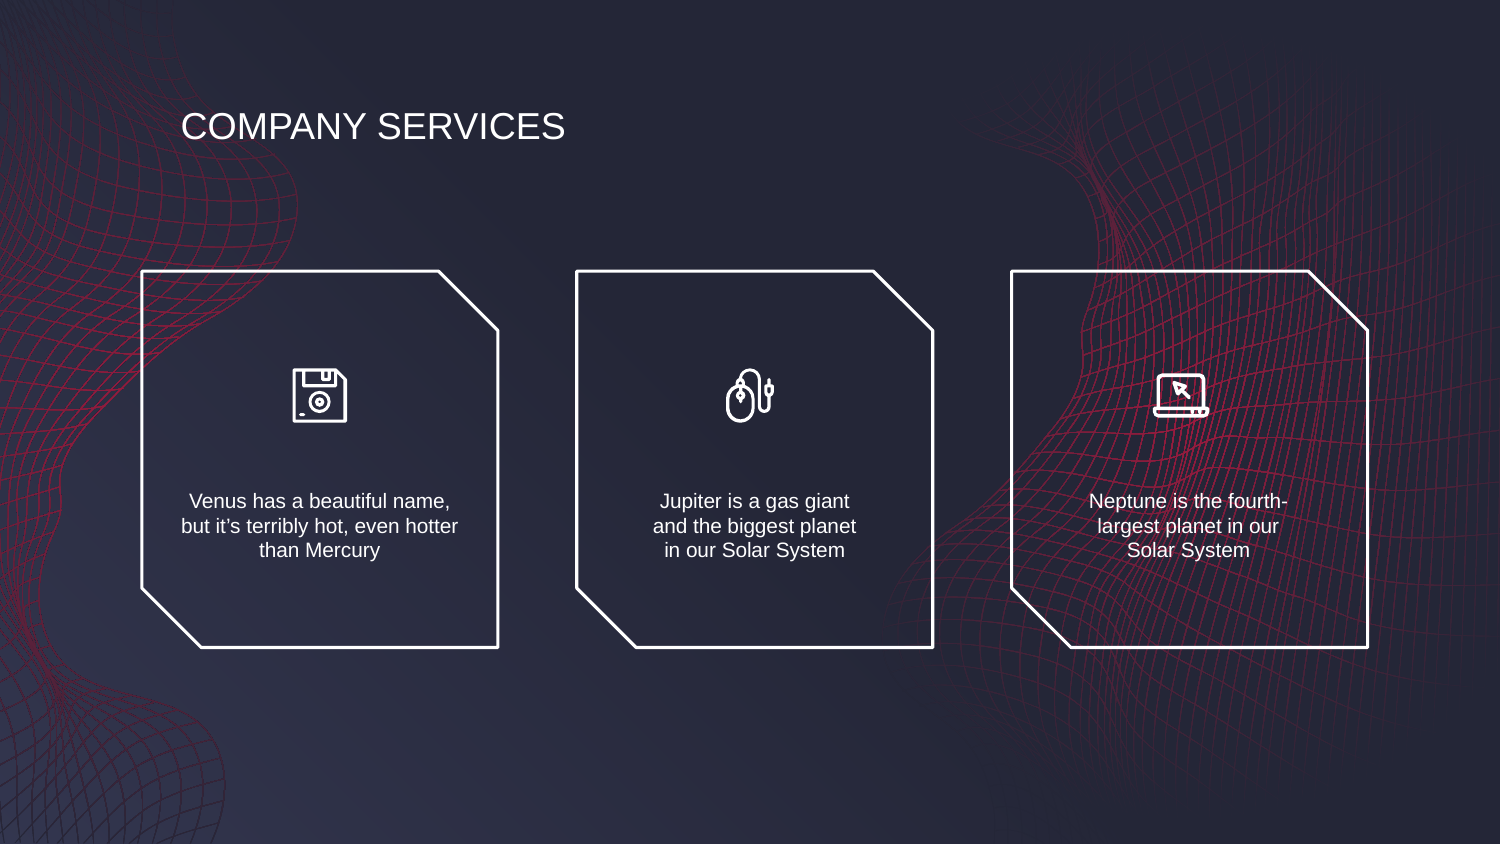

COMPANY SERVICES

Jupiter is a gas giant and the biggest planet in our Solar System
Venus has a beautiful name, but it’s terribly hot, even hotter than Mercury
Neptune is the fourth-largest planet in our Solar System